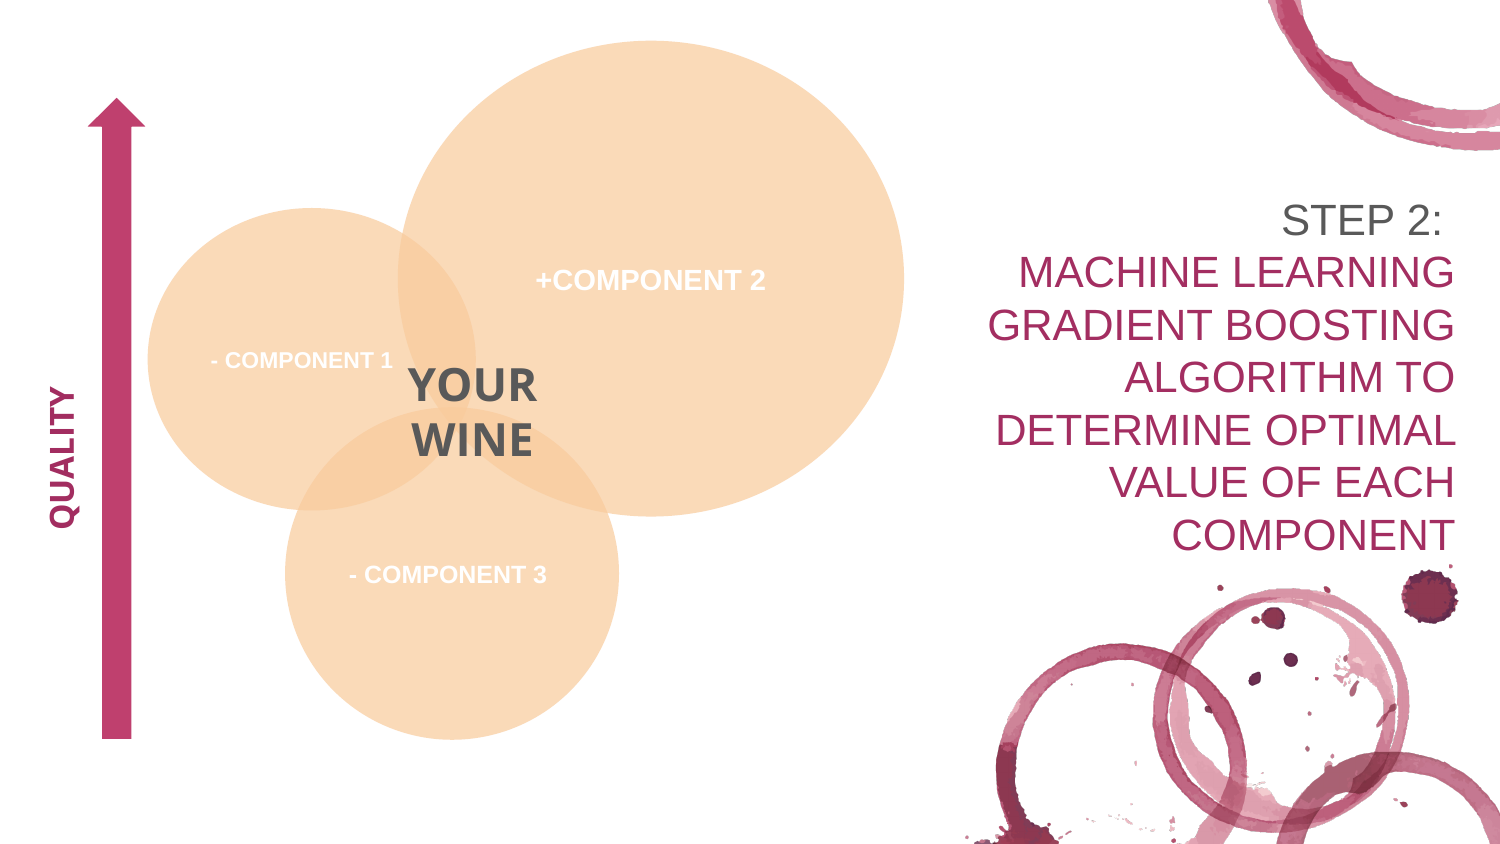

+COMPONENT 2

- COMPONENT 1

# STEP 2:
MACHINE LEARNING GRADIENT BOOSTING ALGORITHM TO DETERMINE OPTIMAL VALUE OF EACH COMPONENT
$16-25.9
YOUR WINE
- COMPONENT 3
QUALITY